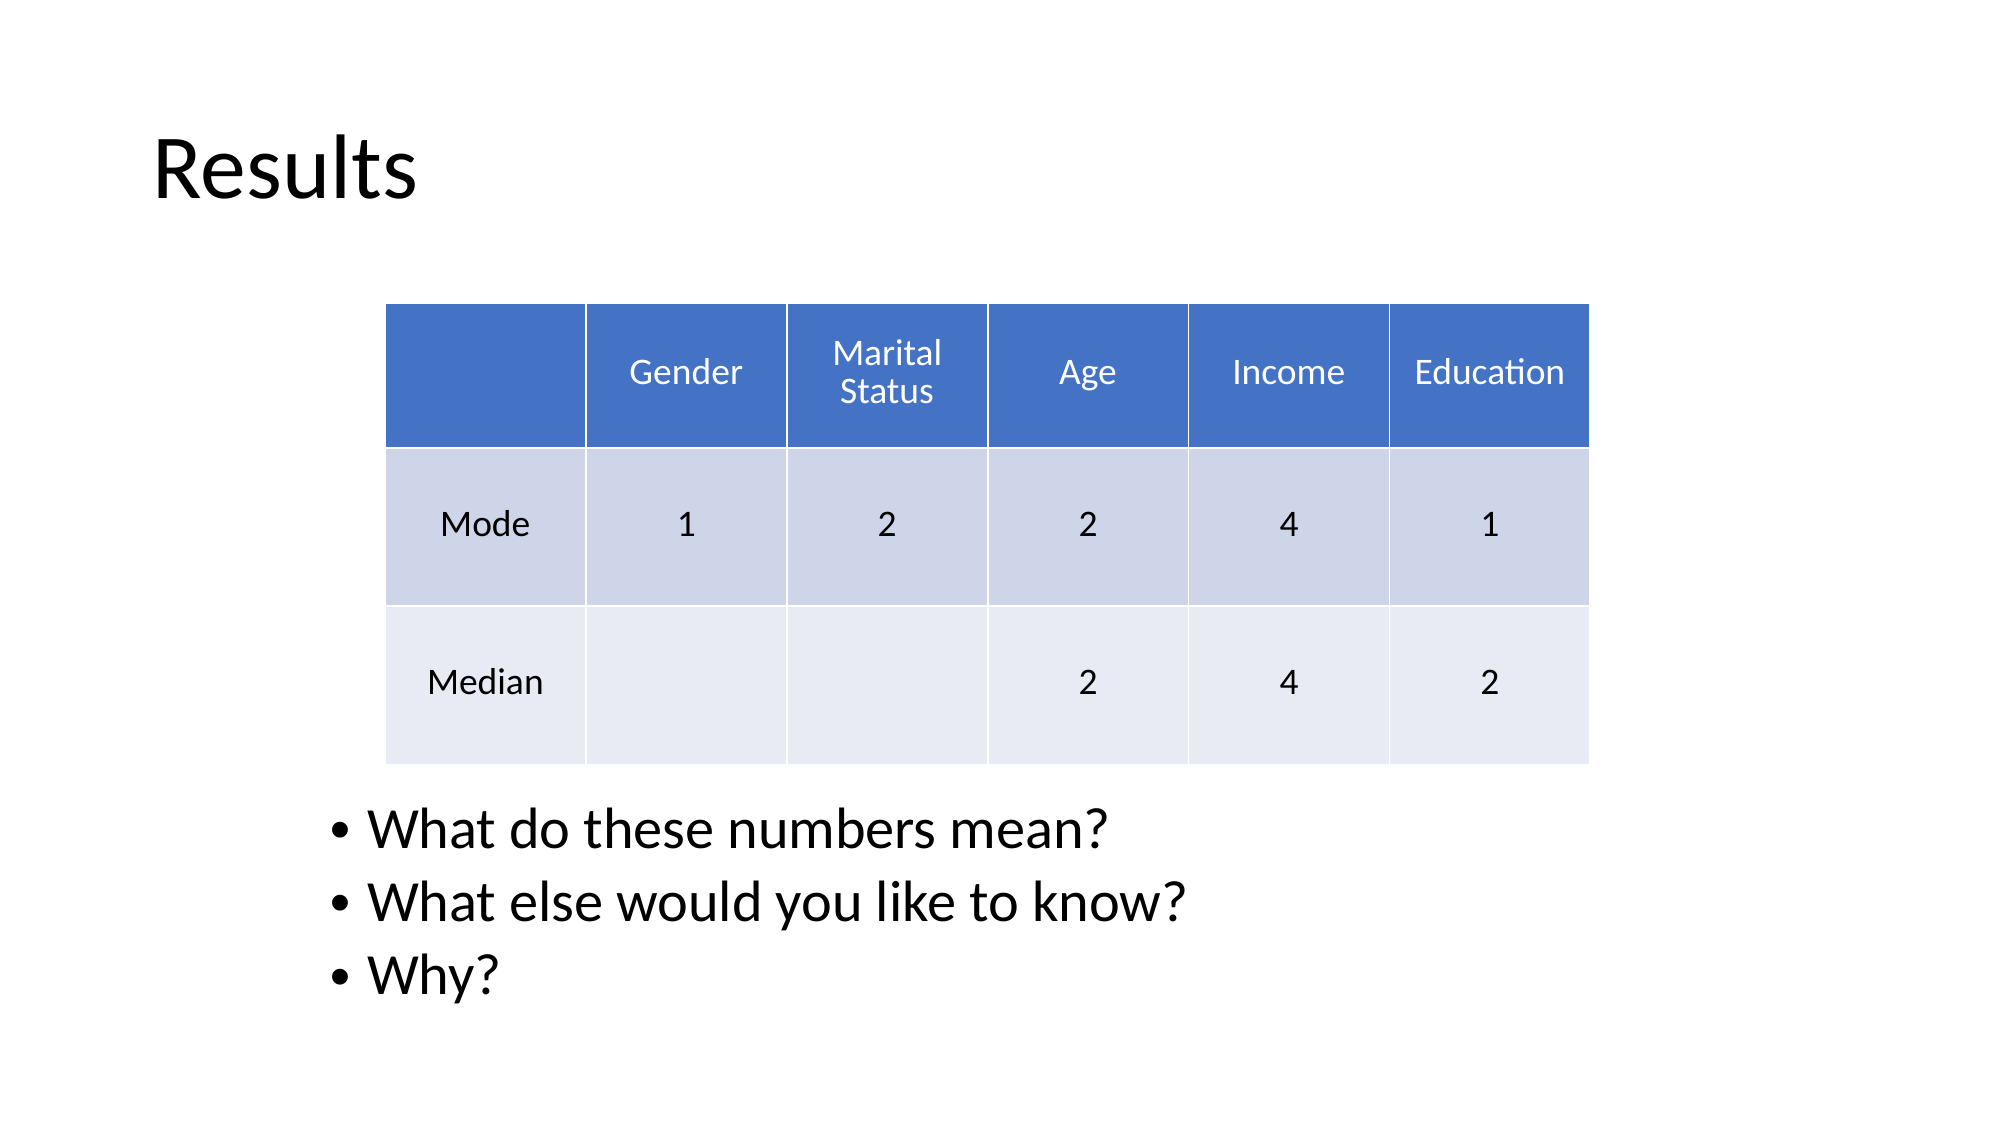

# Results
|  | Gender | Marital Status | Age | Income | Education |
| --- | --- | --- | --- | --- | --- |
| Mode | 1 | 2 | 2 | 4 | 1 |
| Median |  |  | 2 | 4 | 2 |
What do these numbers mean?
What else would you like to know?
Why?